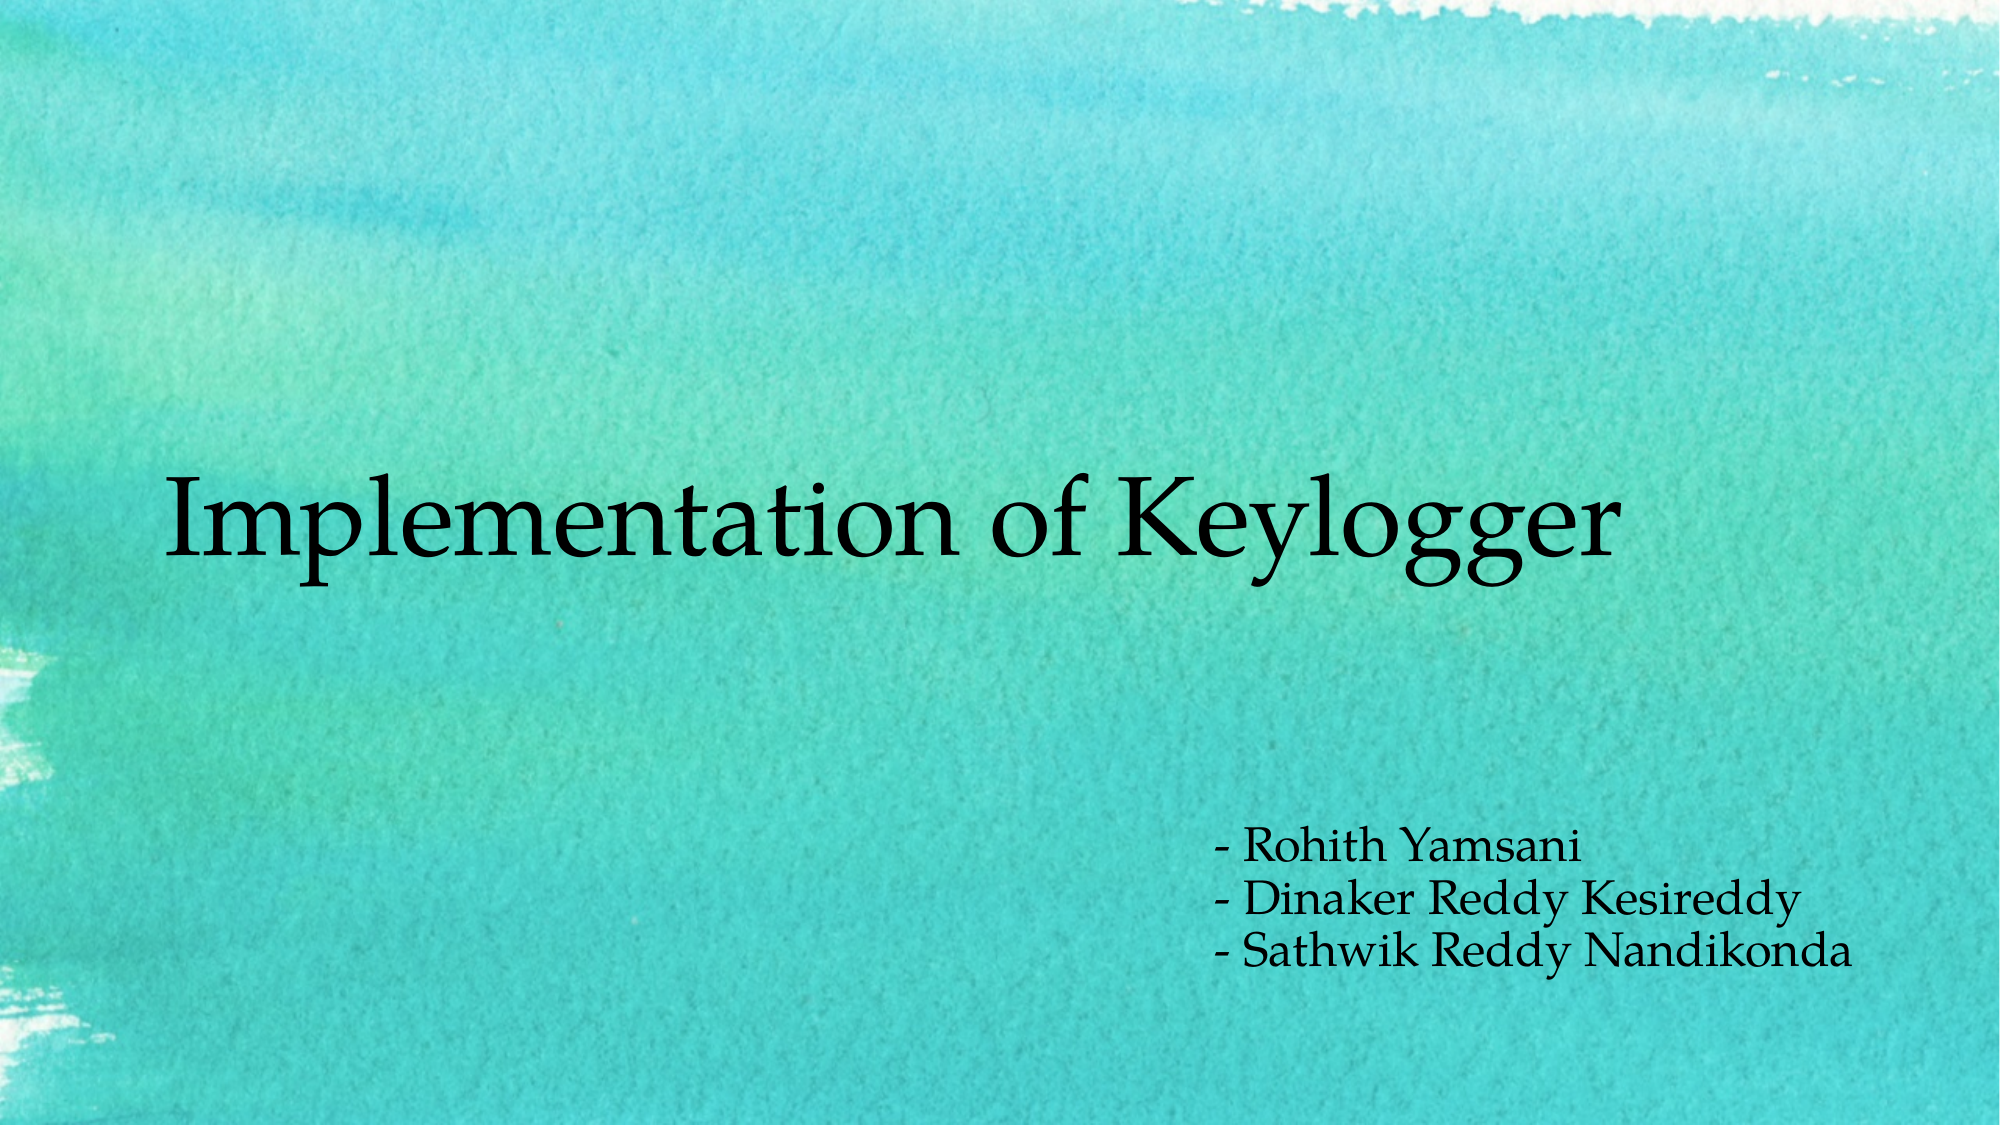

# Implementation of Keylogger
- Rohith Yamsani
- Dinaker Reddy Kesireddy
- Sathwik Reddy Nandikonda